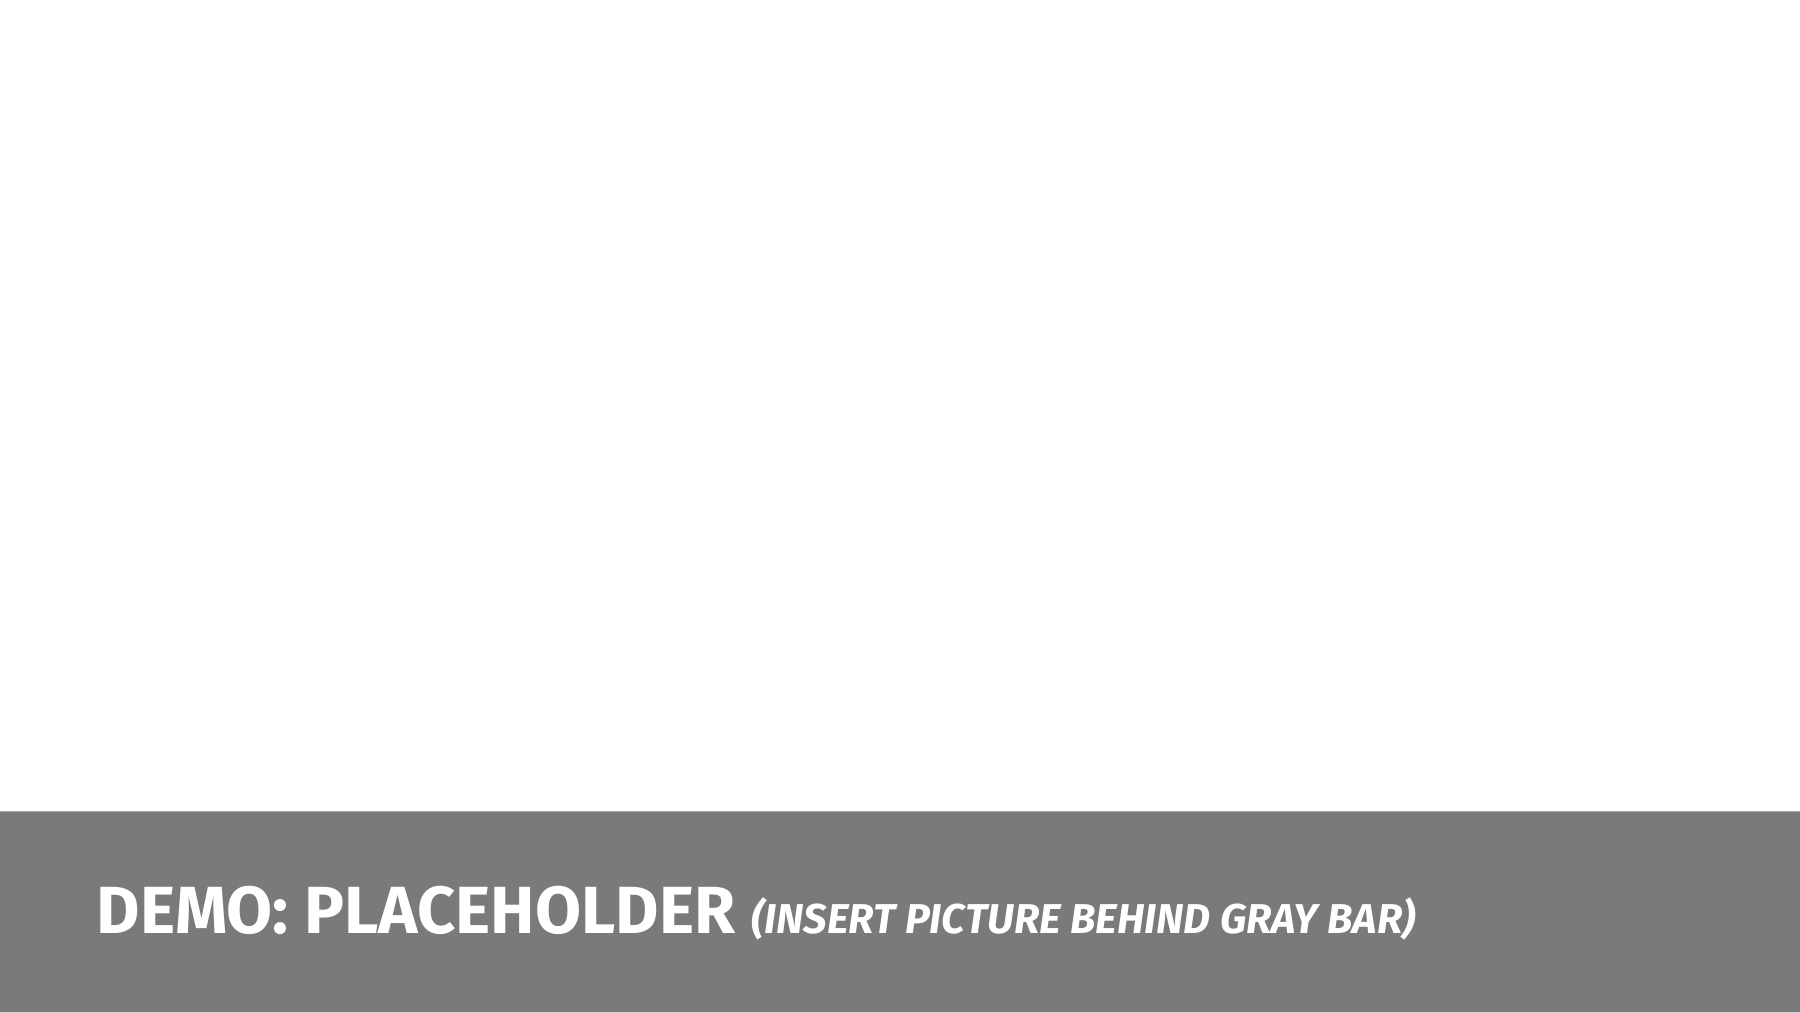

# DEMO: Placeholder (insert picture behind gray bar)